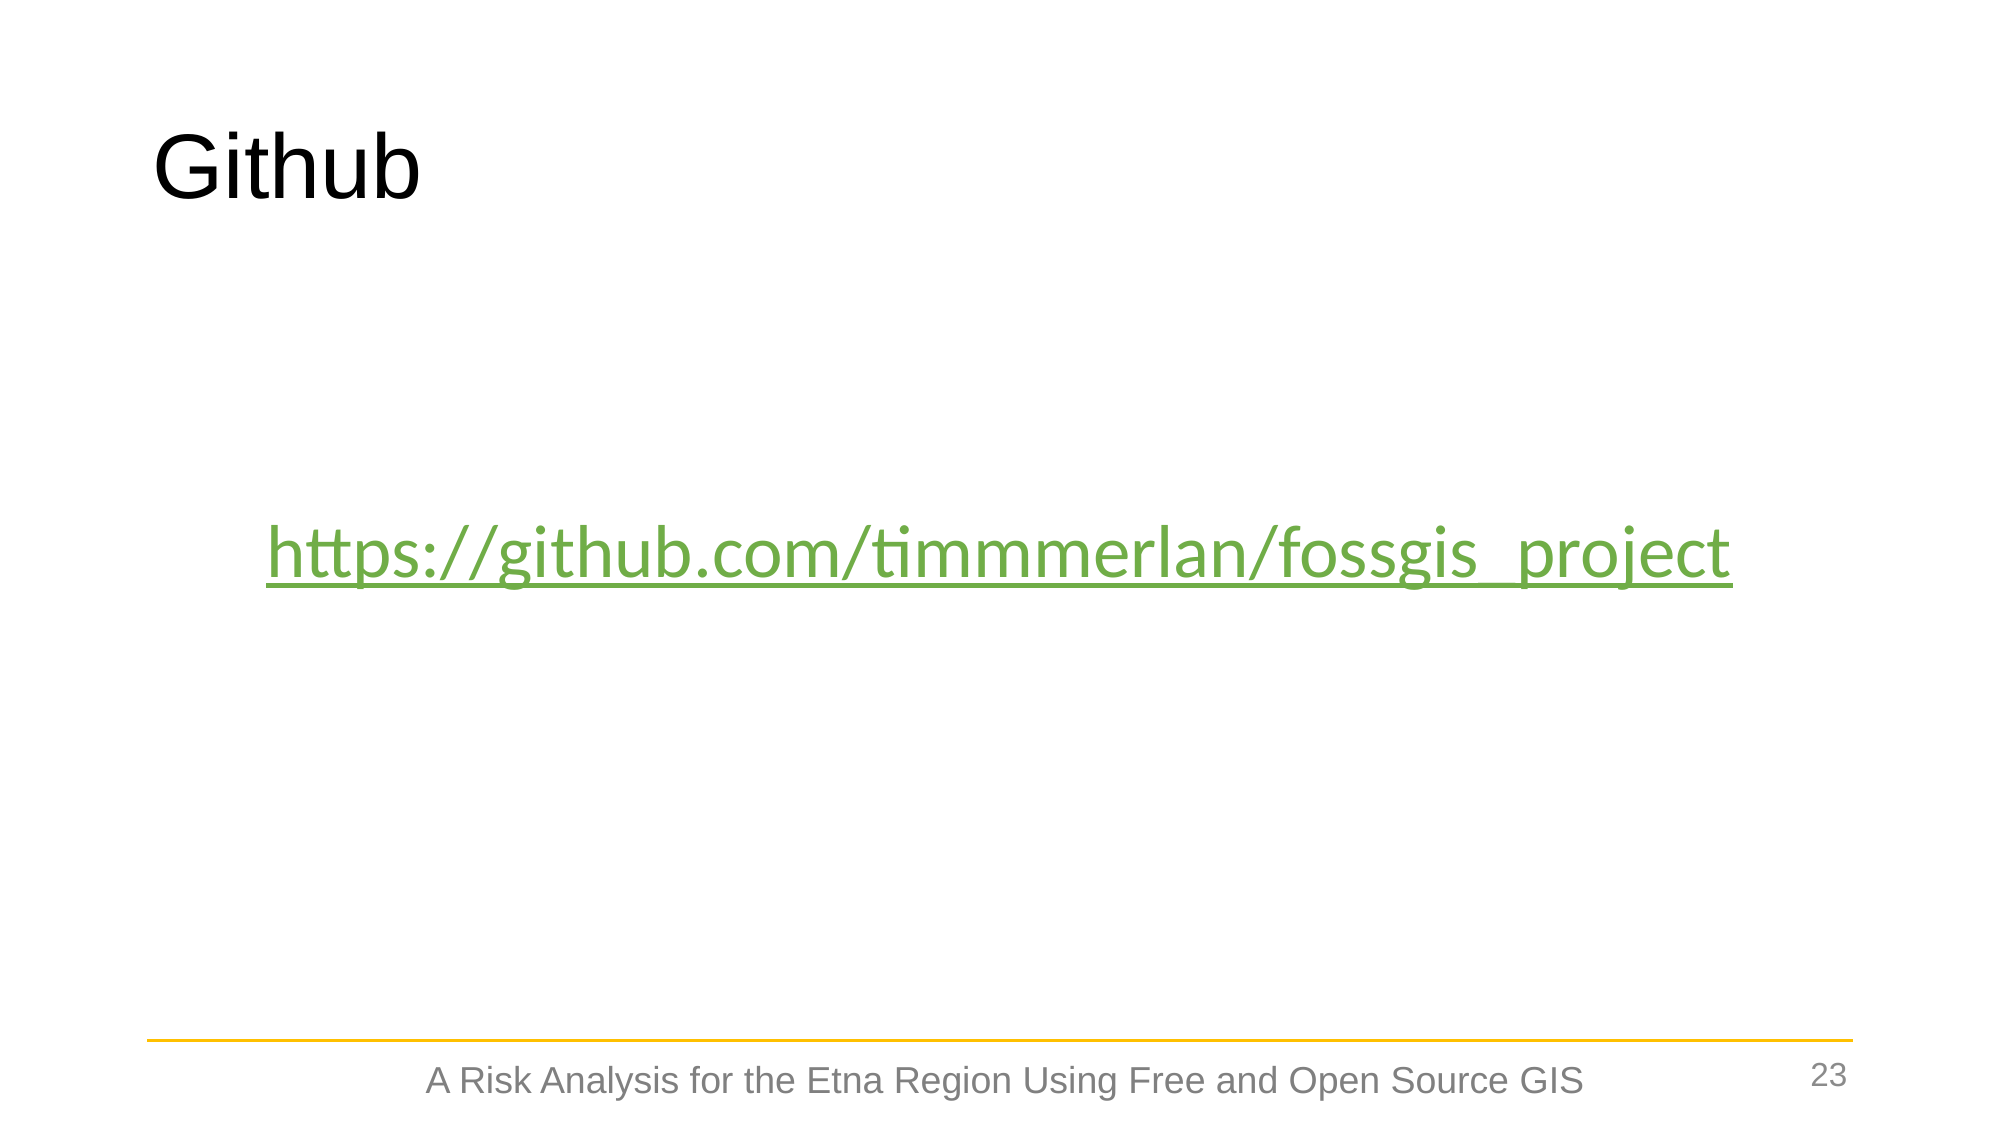

# Github
https://github.com/timmmerlan/fossgis_project

23
 A Risk Analysis for the Etna Region Using Free and Open Source GIS